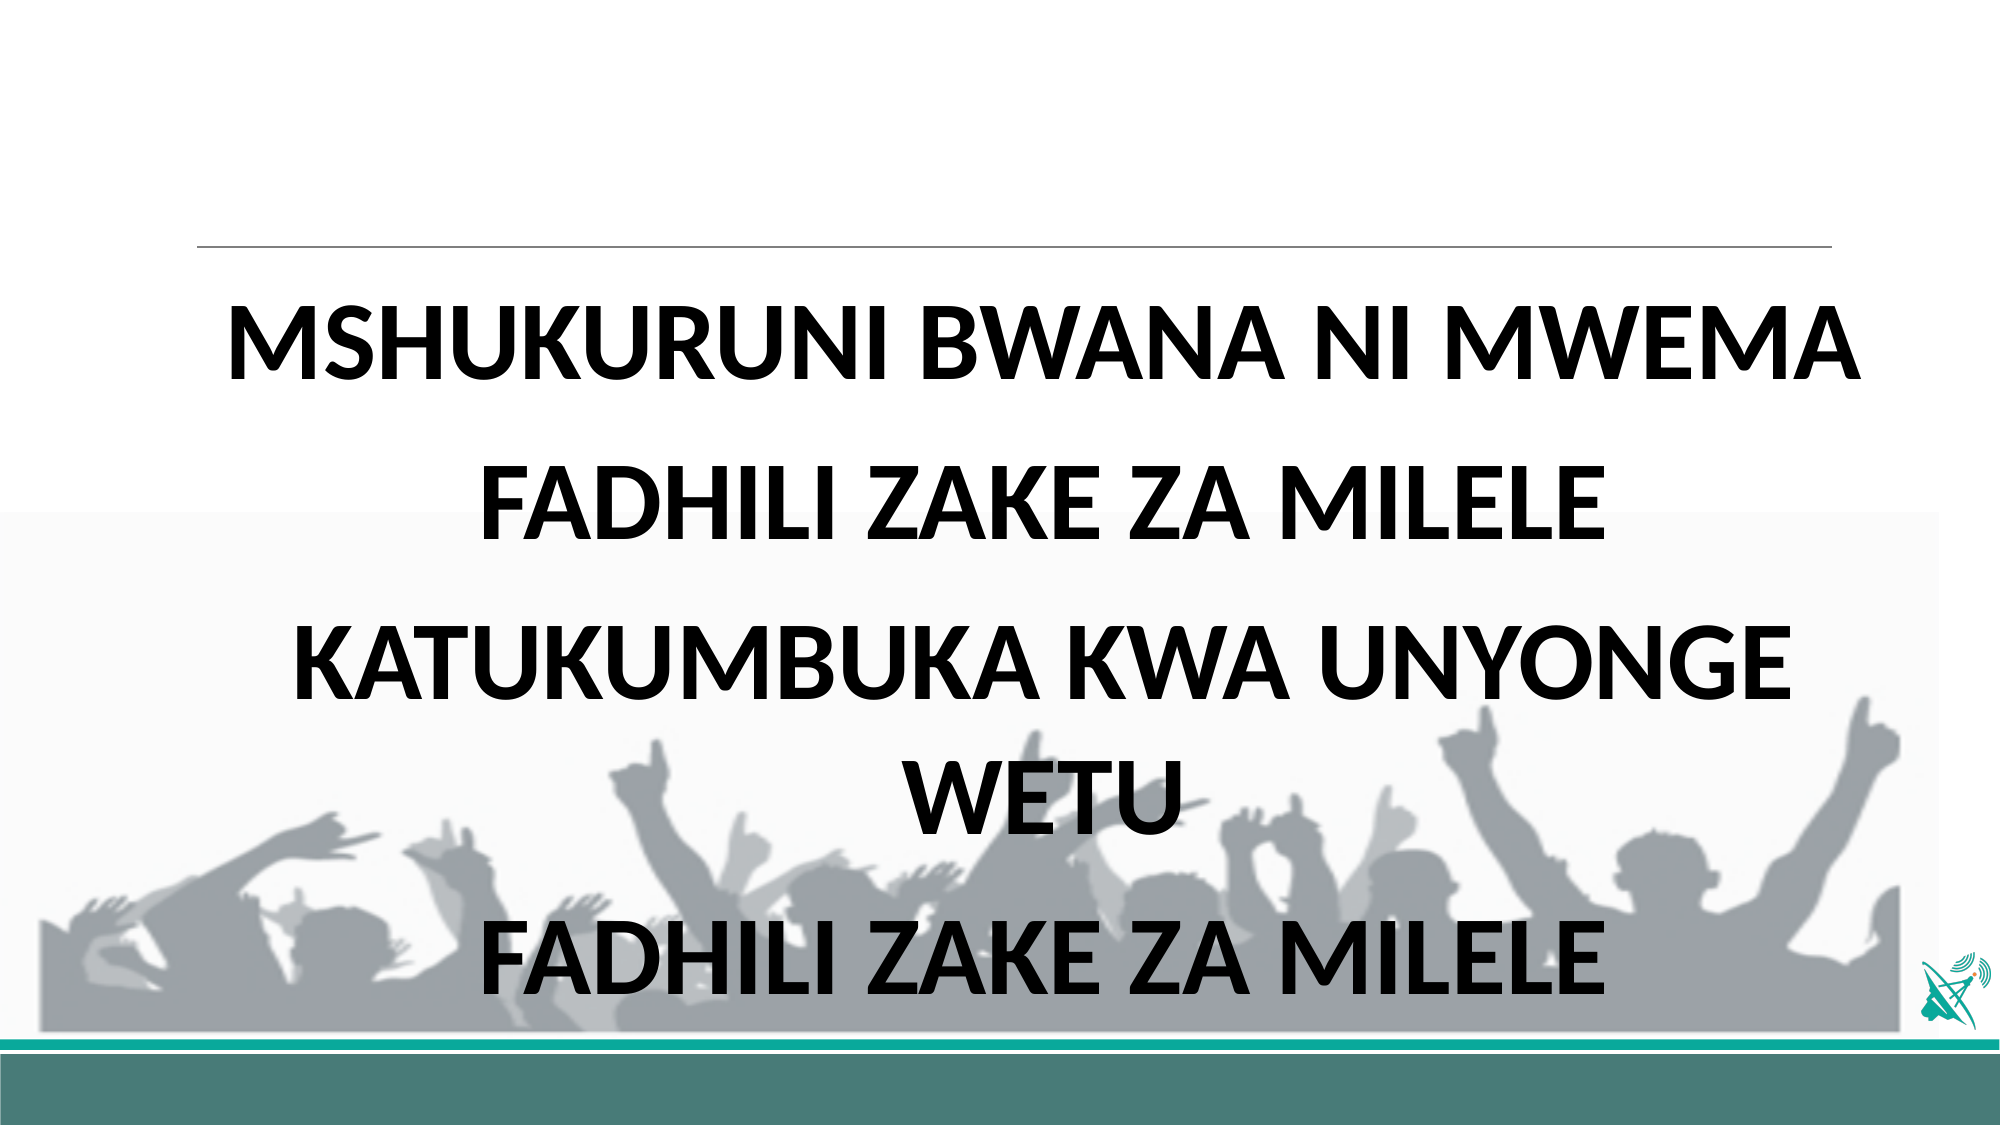

#
MSHUKURUNI BWANA NI MWEMA
FADHILI ZAKE ZA MILELE
KATUKUMBUKA KWA UNYONGE WETU
FADHILI ZAKE ZA MILELE